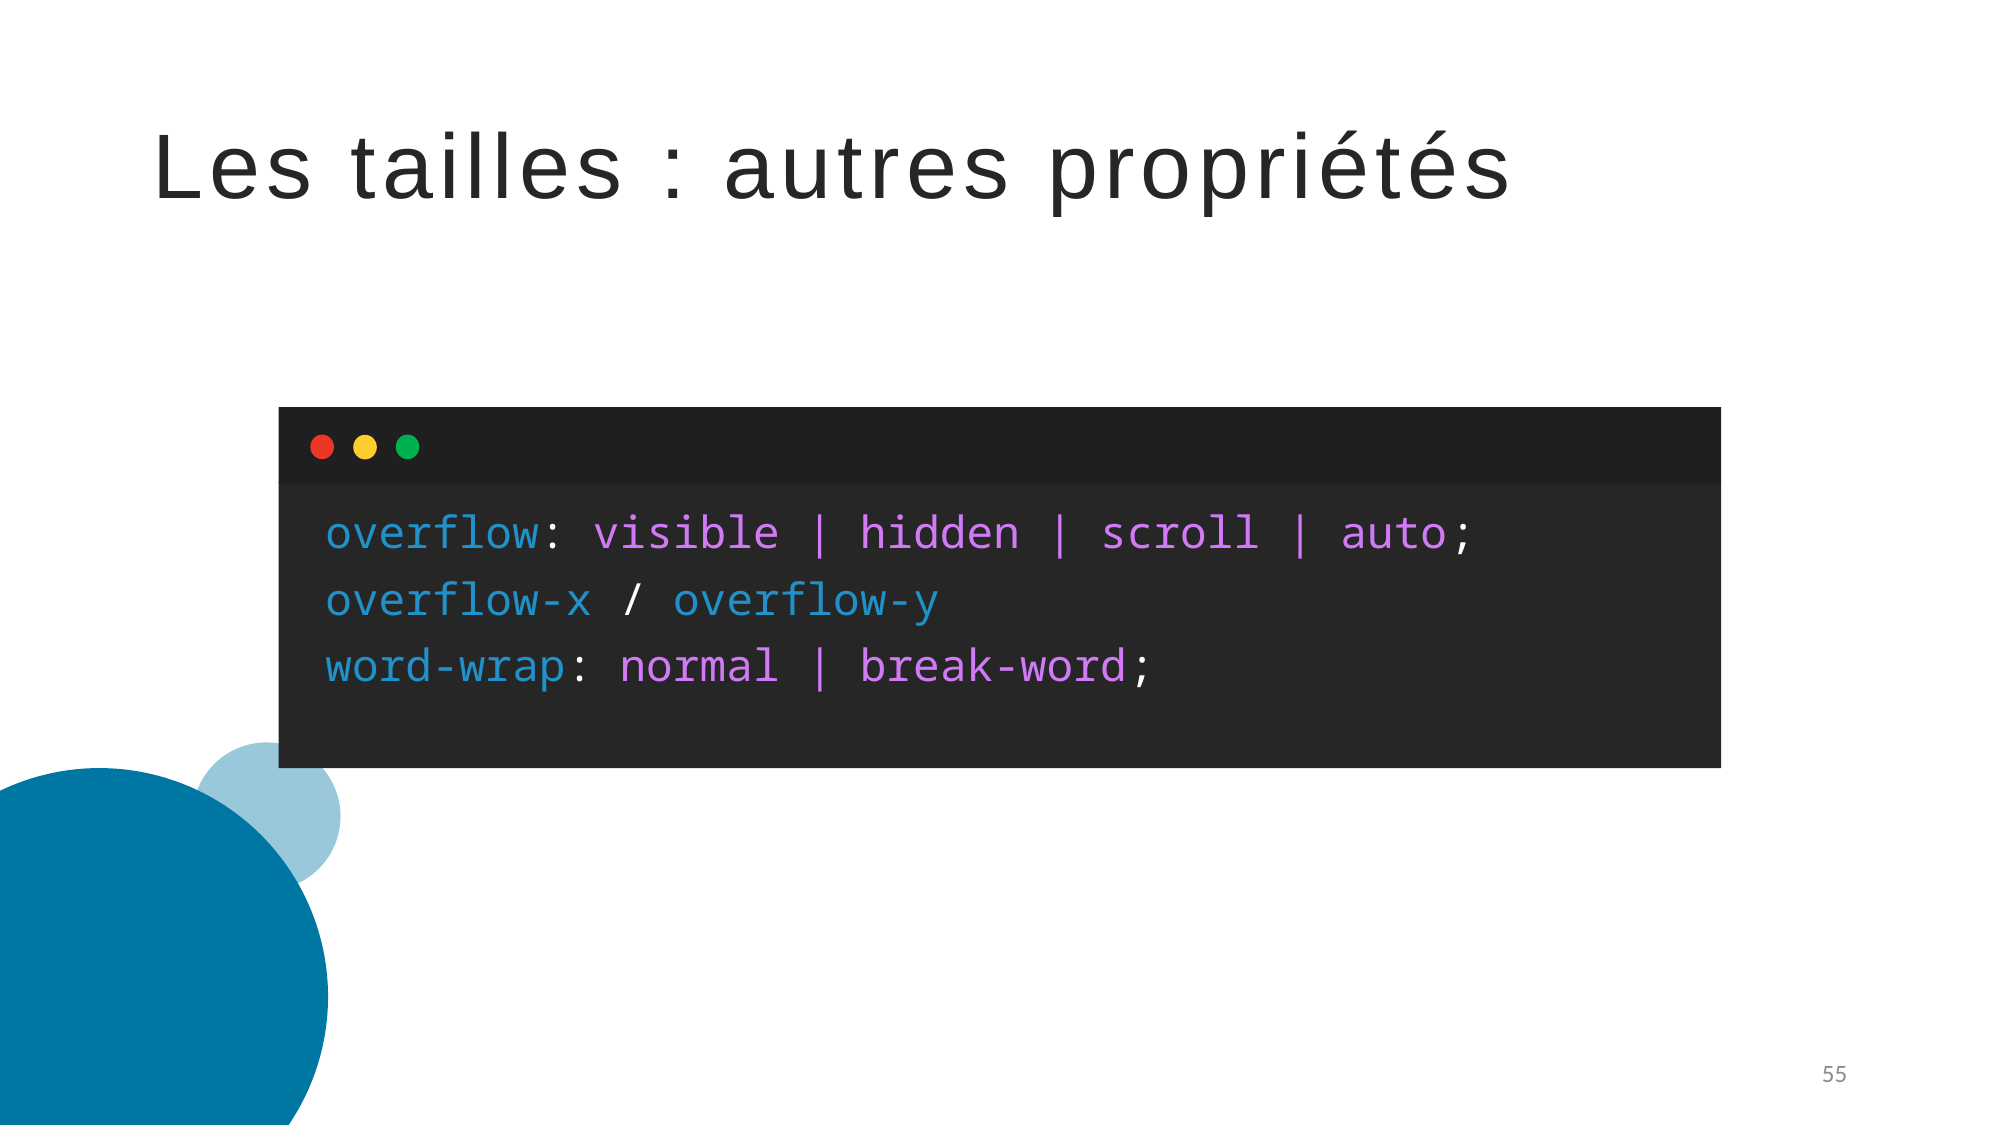

# Les tailles : autres propriétés

overflow: visible | hidden | scroll | auto;
overflow-x / overflow-y
word-wrap: normal | break-word;

55